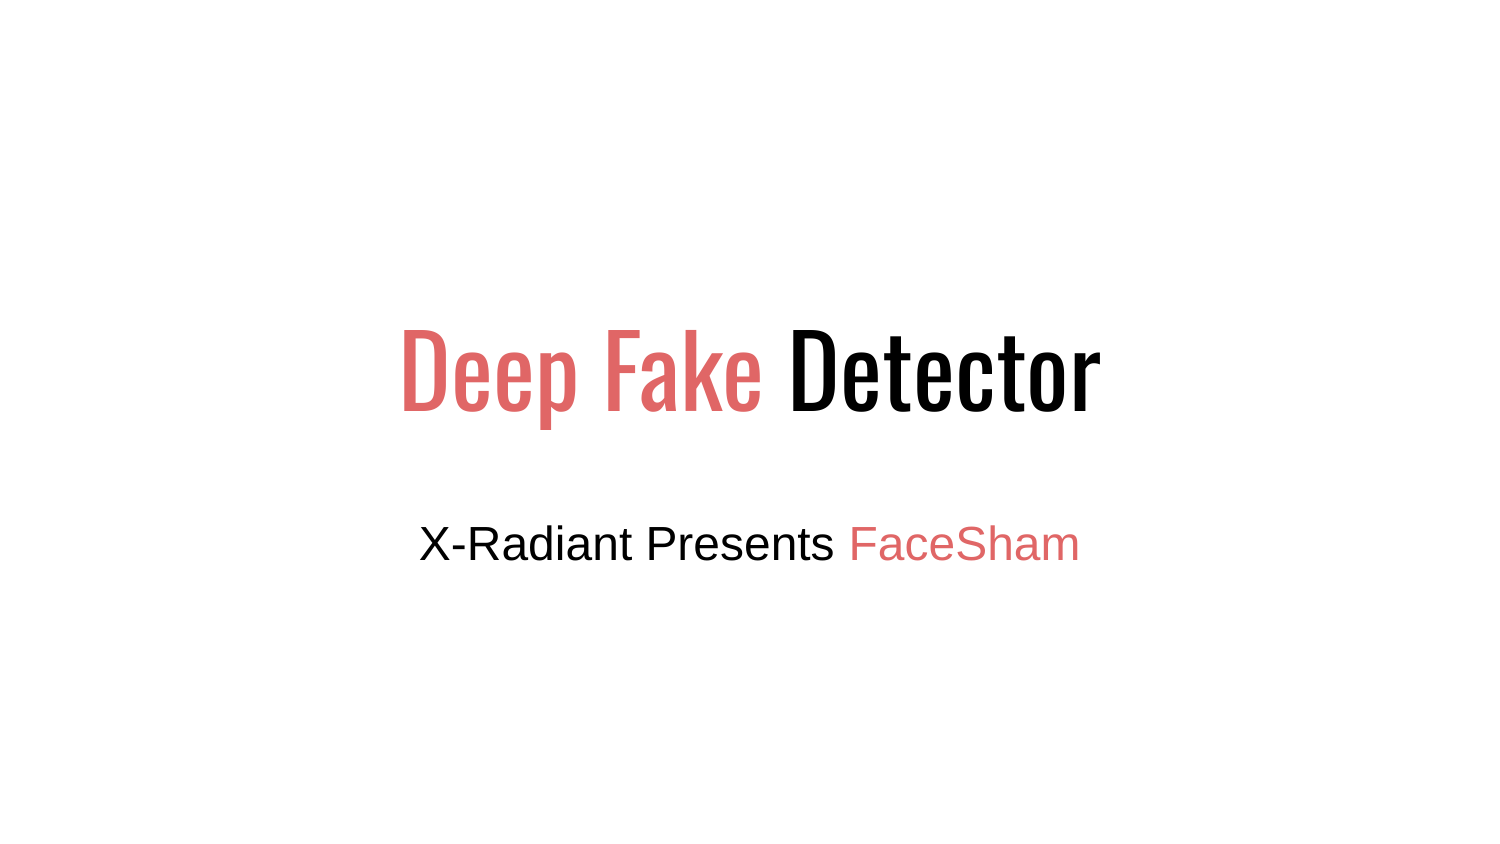

# Deep Fake Detector
X-Radiant Presents FaceSham